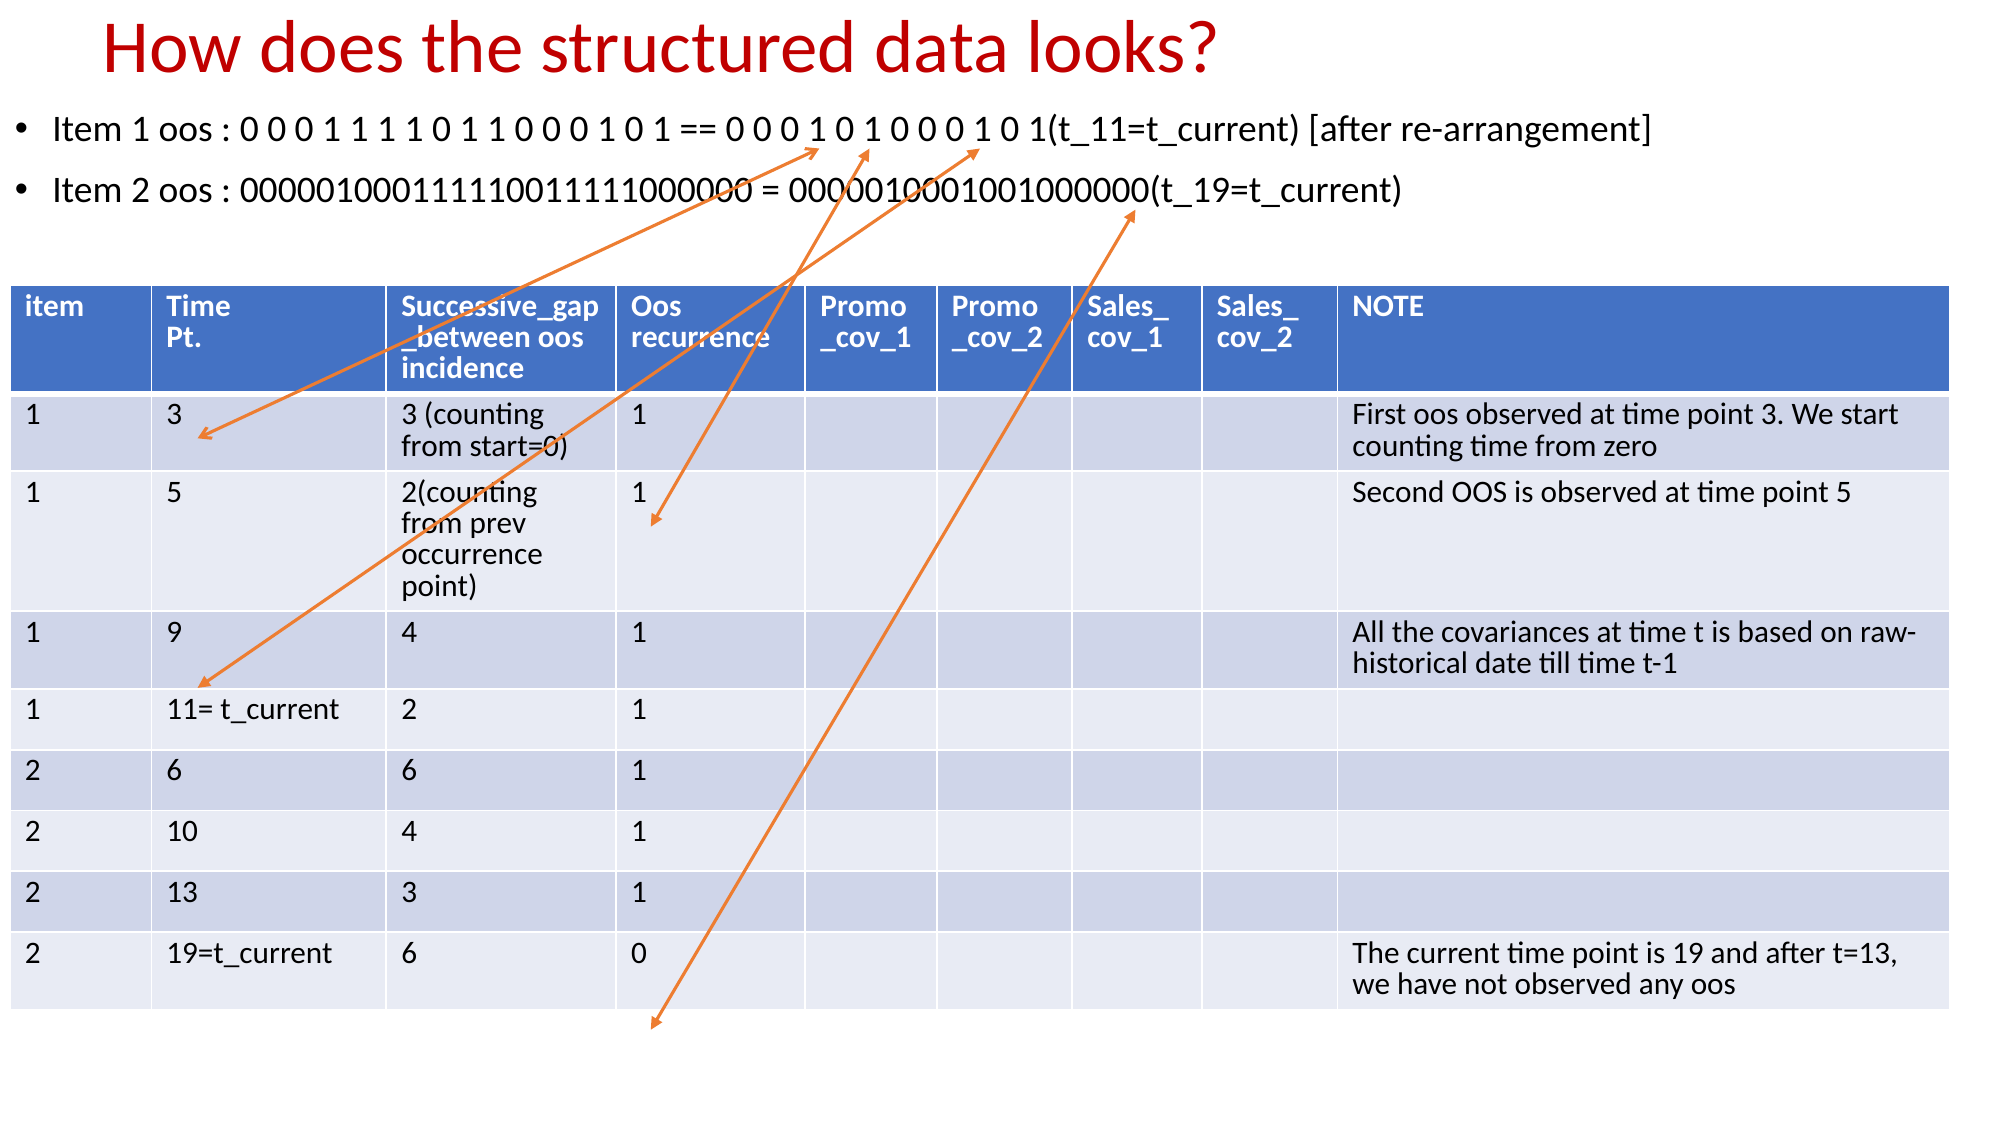

How does the structured data looks?
Item 1 oos : 0 0 0 1 1 1 1 0 1 1 0 0 0 1 0 1 == 0 0 0 1 0 1 0 0 0 1 0 1(t_11=t_current) [after re-arrangement]
Item 2 oos : 000001000111110011111000000 = 0000010001001000000(t_19=t_current)

| item | Time Pt. | Successive\_gap\_between oos incidence | Oos recurrence | Promo\_cov\_1 | Promo \_cov\_2 | Sales\_ cov\_1 | Sales\_ cov\_2 | NOTE |
| --- | --- | --- | --- | --- | --- | --- | --- | --- |
| 1 | 3 | 3 (counting from start=0) | 1 |  |  |  |  | First oos observed at time point 3. We start counting time from zero |
| 1 | 5 | 2(counting from prev occurrence point) | 1 |  |  |  |  | Second OOS is observed at time point 5 |
| 1 | 9 | 4 | 1 |  |  |  |  | All the covariances at time t is based on raw-historical date till time t-1 |
| 1 | 11= t\_current | 2 | 1 |  |  |  |  |  |
| 2 | 6 | 6 | 1 |  |  |  |  |  |
| 2 | 10 | 4 | 1 |  |  |  |  |  |
| 2 | 13 | 3 | 1 |  |  |  |  |  |
| 2 | 19=t\_current | 6 | 0 |  |  |  |  | The current time point is 19 and after t=13, we have not observed any oos |